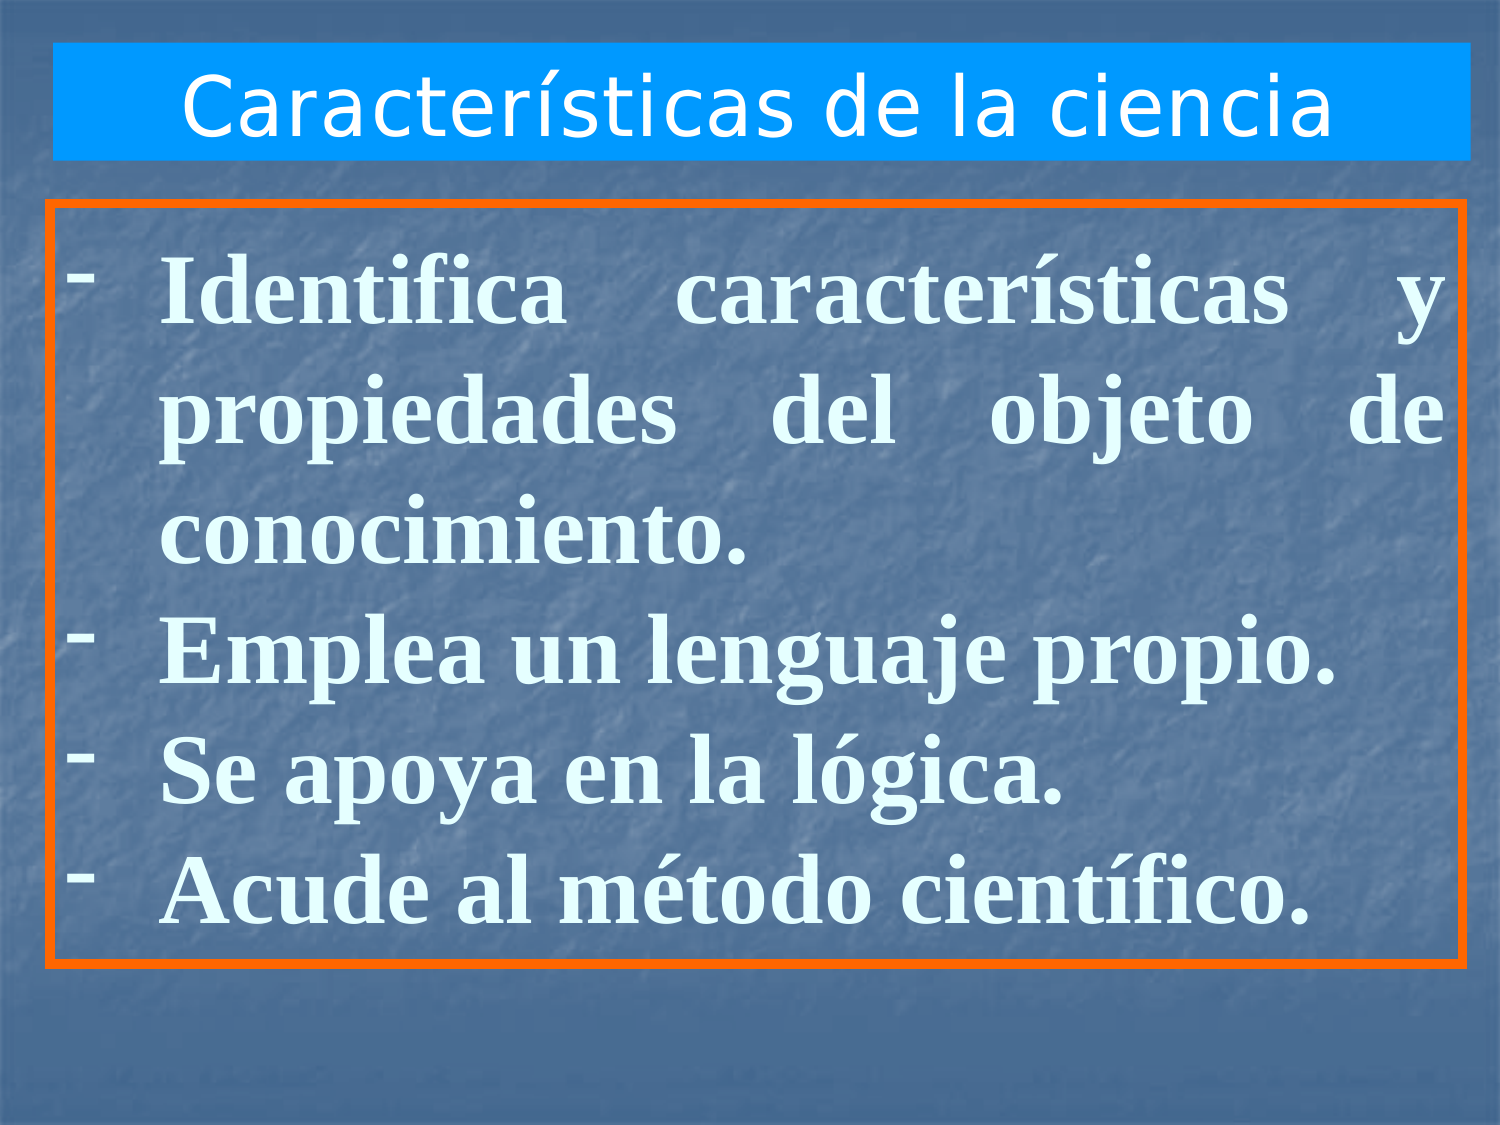

Características de la ciencia
Identifica características y propiedades del objeto de conocimiento.
Emplea un lenguaje propio.
Se apoya en la lógica.
Acude al método científico.